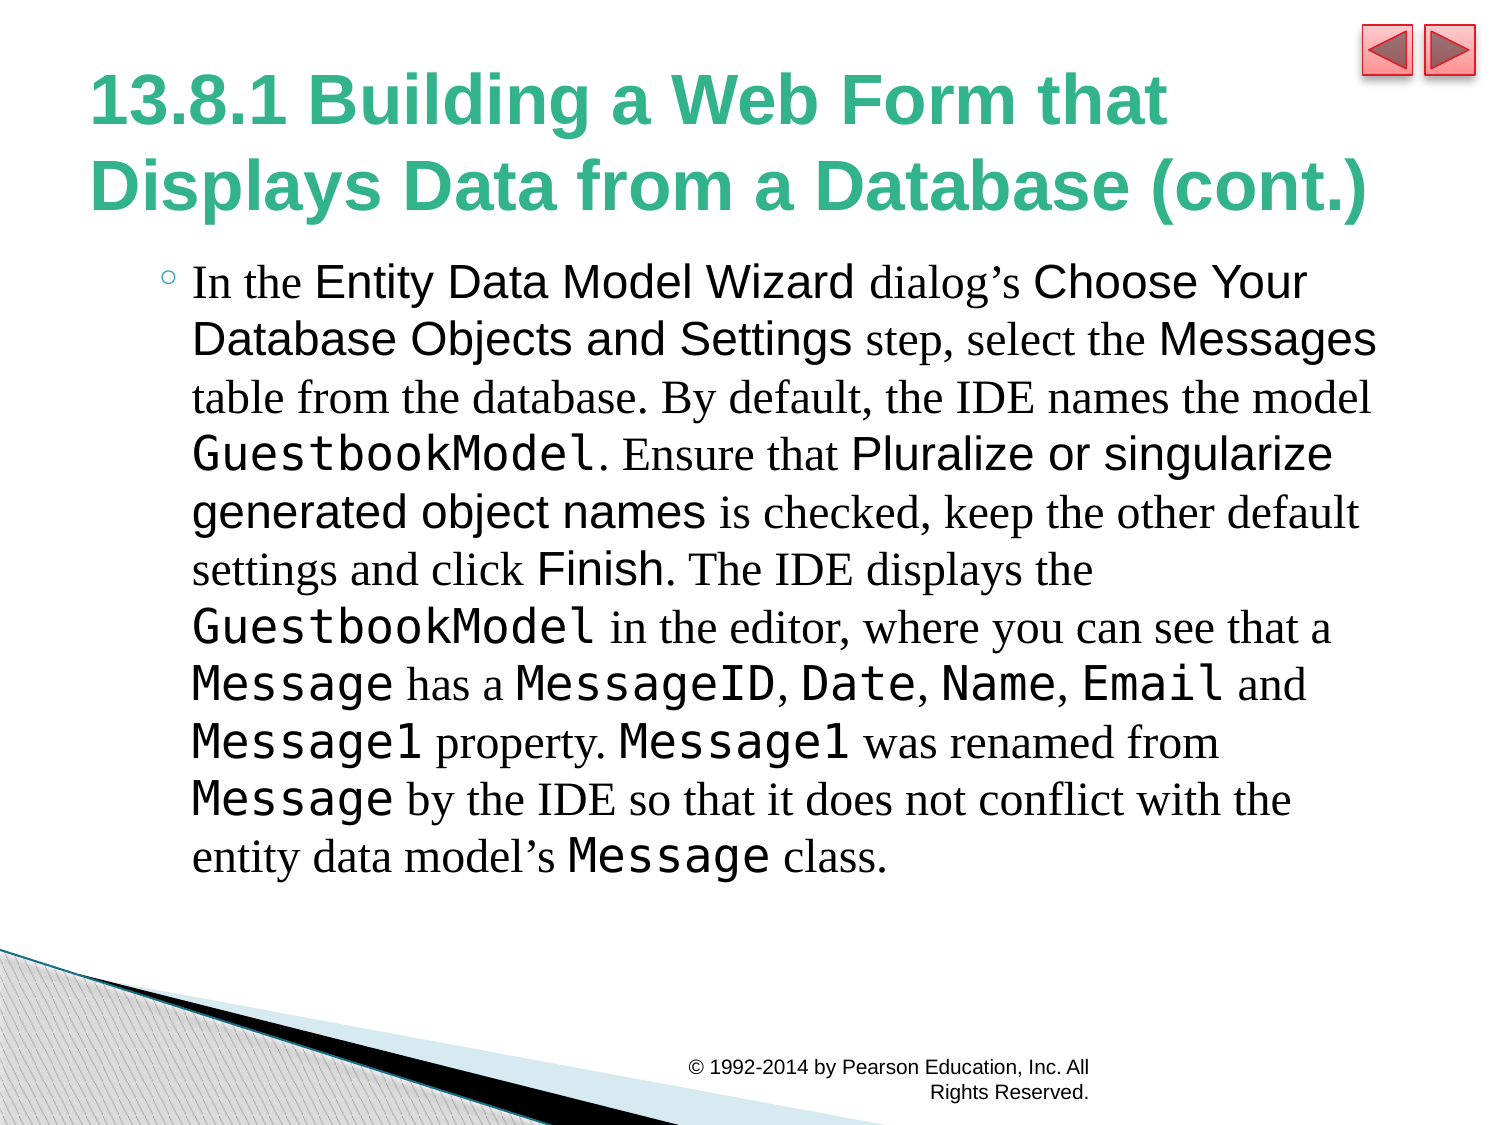

# 13.8.1 Building a Web Form that Displays Data from a Database (cont.)
In the Entity Data Model Wizard dialog’s Choose Your Database Objects and Settings step, select the Messages table from the database. By default, the IDE names the model GuestbookModel. Ensure that Pluralize or singularize generated object names is checked, keep the other default settings and click Finish. The IDE displays the GuestbookModel in the editor, where you can see that a Message has a MessageID, Date, Name, Email and Message1 property. Message1 was renamed from Message by the IDE so that it does not conflict with the entity data model’s Message class.
© 1992-2014 by Pearson Education, Inc. All Rights Reserved.